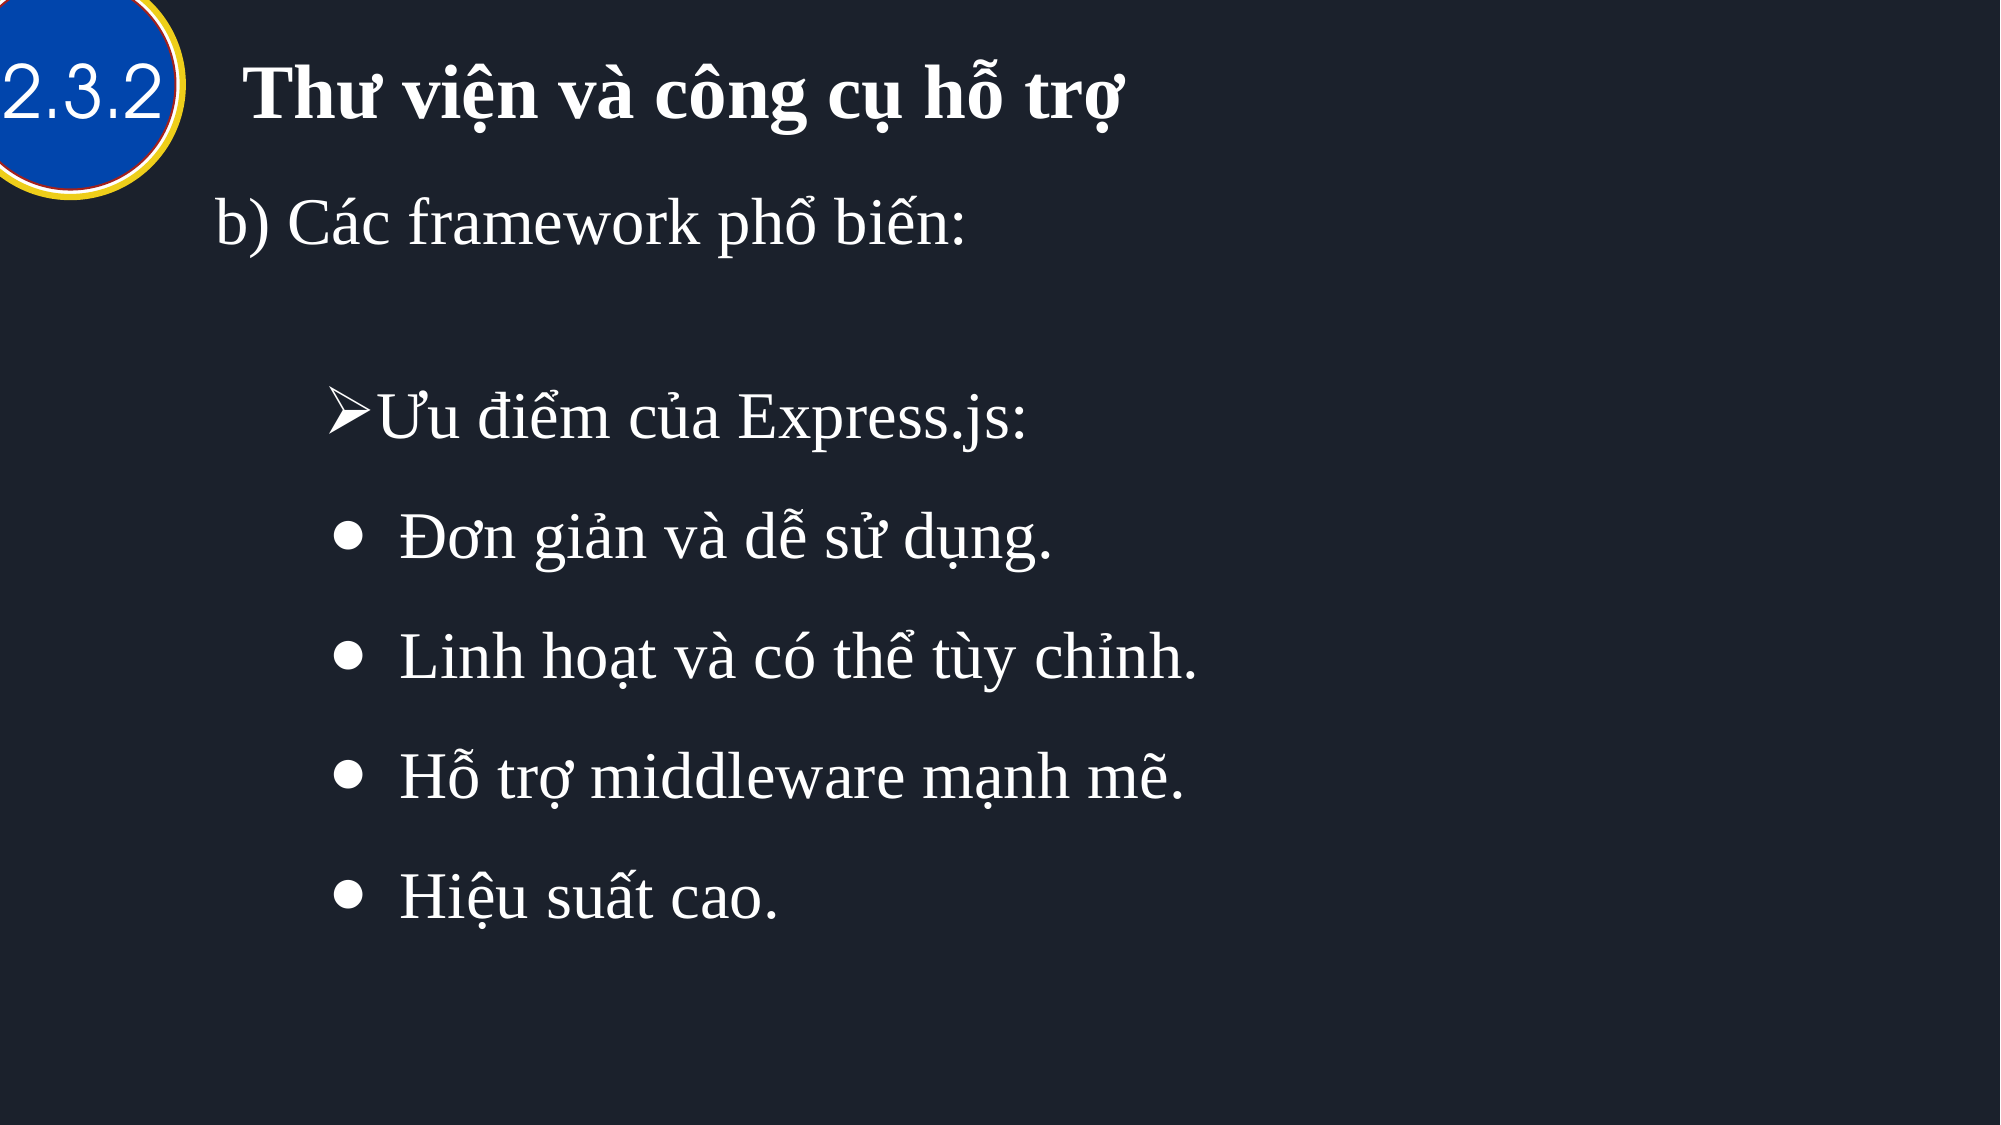

# Thư viện và công cụ hỗ trợ
2.3.2
b) Các framework phổ biến:
Ưu điểm của Express.js:
Đơn giản và dễ sử dụng.
Linh hoạt và có thể tùy chỉnh.
Hỗ trợ middleware mạnh mẽ.
Hiệu suất cao.